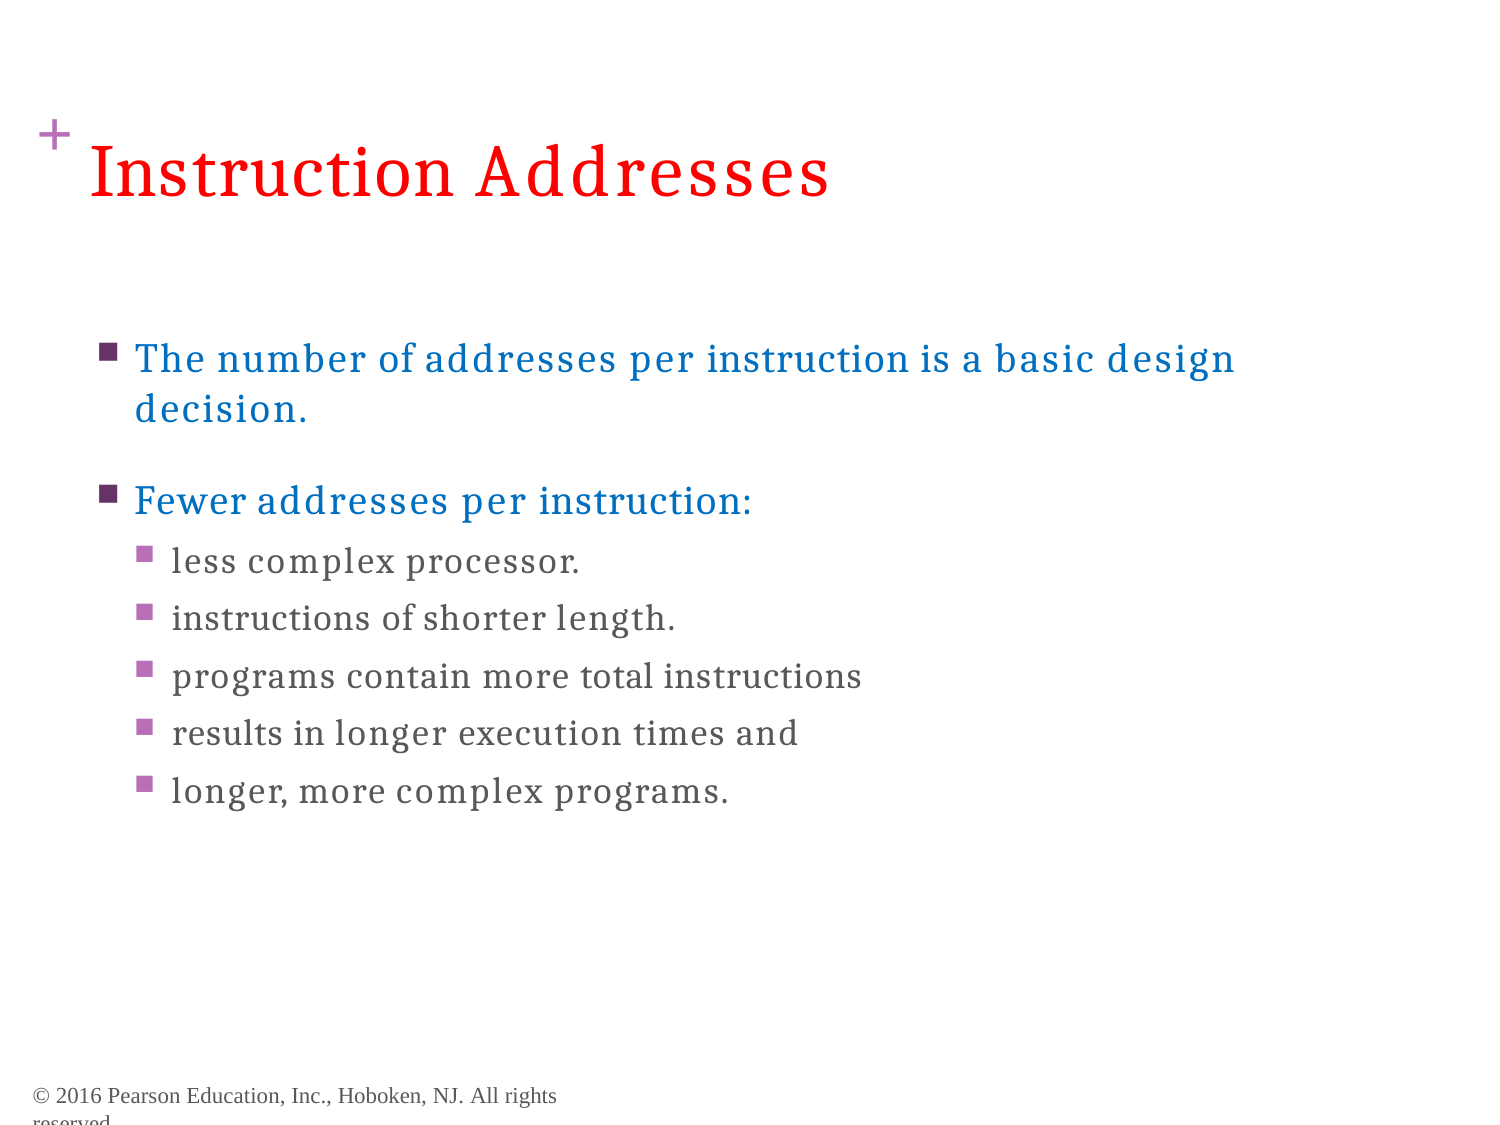

# + Instruction Addresses
The number of addresses per instruction is a basic design
decision.
Fewer addresses per instruction:
less complex processor.
instructions of shorter length.
programs contain more total instructions
results in longer execution times and
longer, more complex programs.
© 2016 Pearson Education, Inc., Hoboken, NJ. All rights reserved.